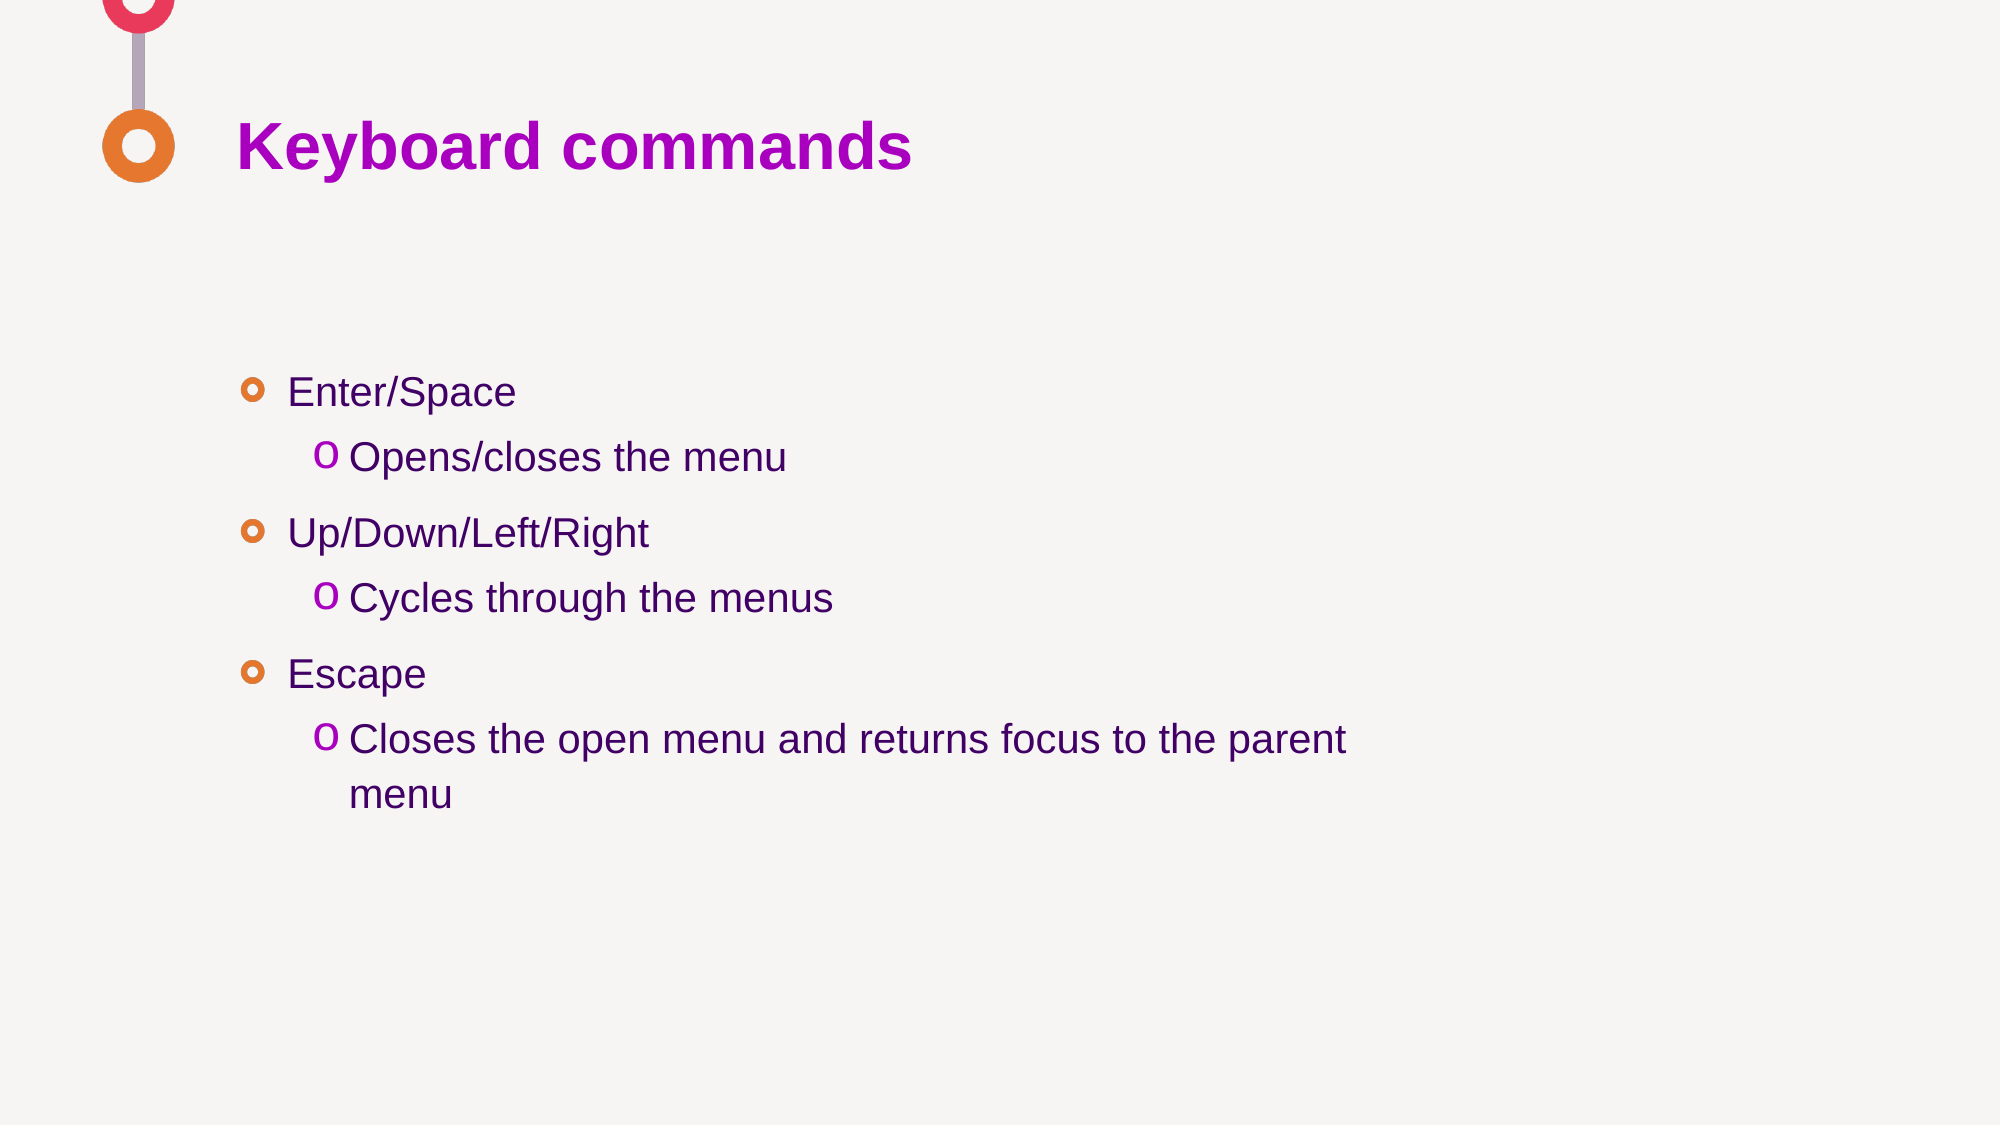

# Keyboard commands
Enter/Space
Opens/closes the menu
Up/Down/Left/Right
Cycles through the menus
Escape
Closes the open menu and returns focus to the parent menu